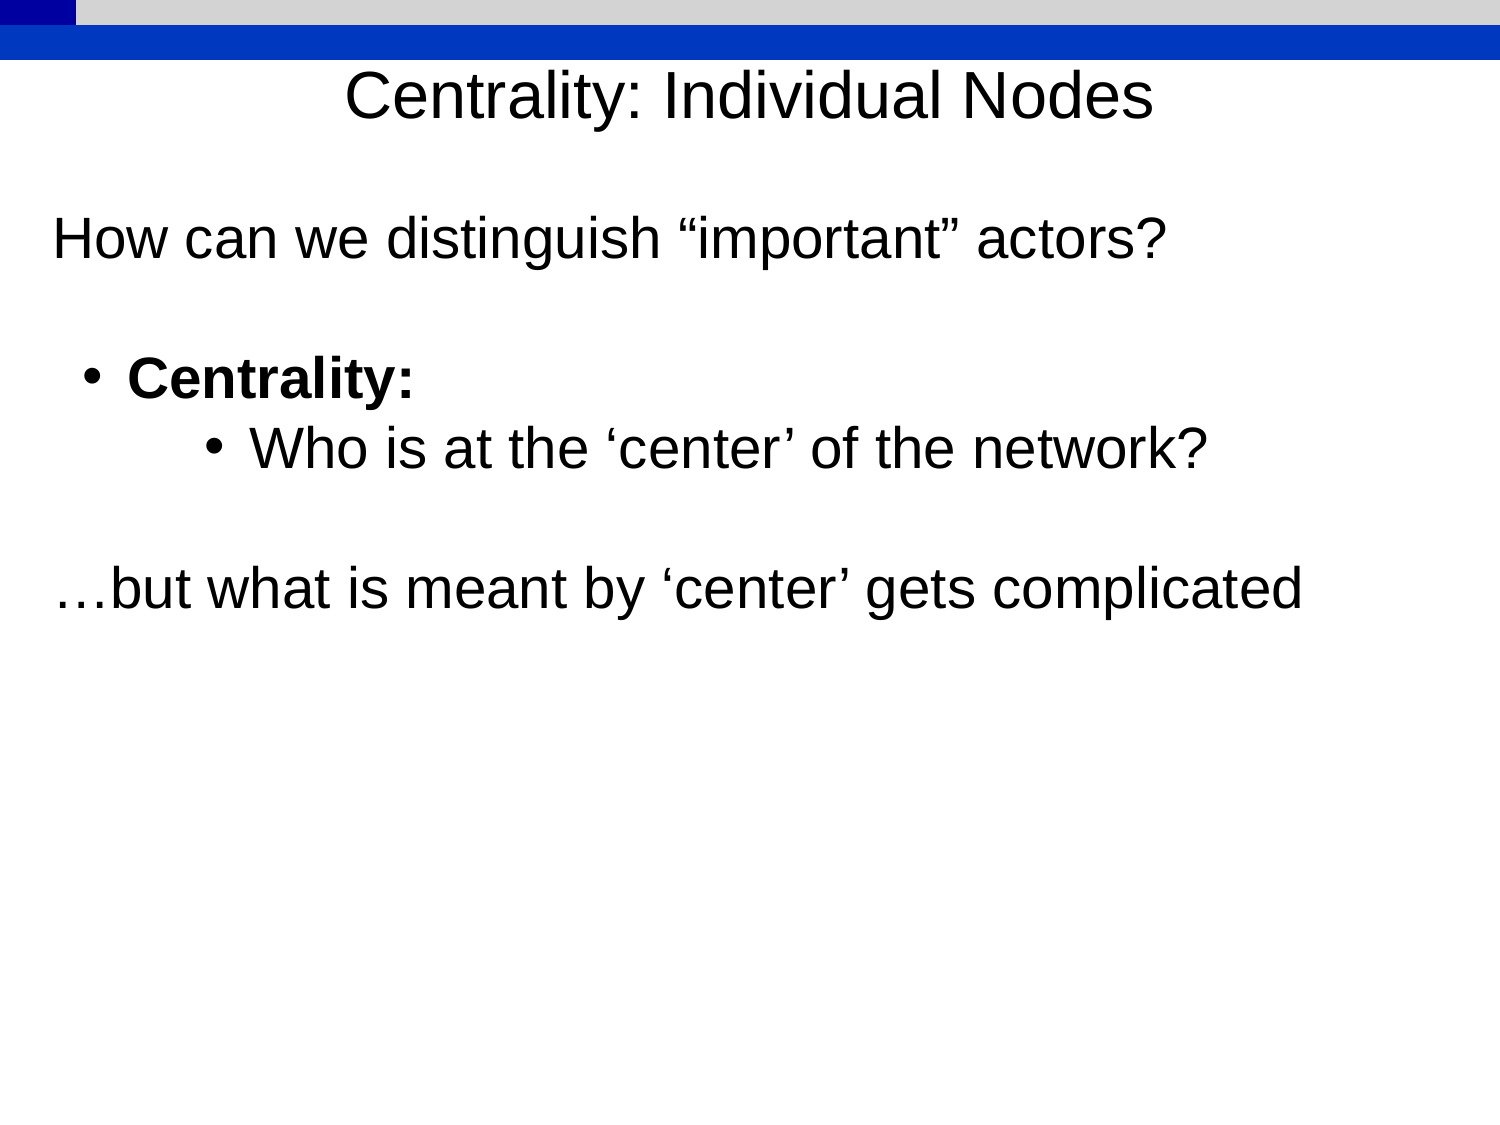

Centrality: Individual Nodes
How can we distinguish “important” actors?

Centrality:
Who is at the ‘center’ of the network?

…but what is meant by ‘center’ gets complicated